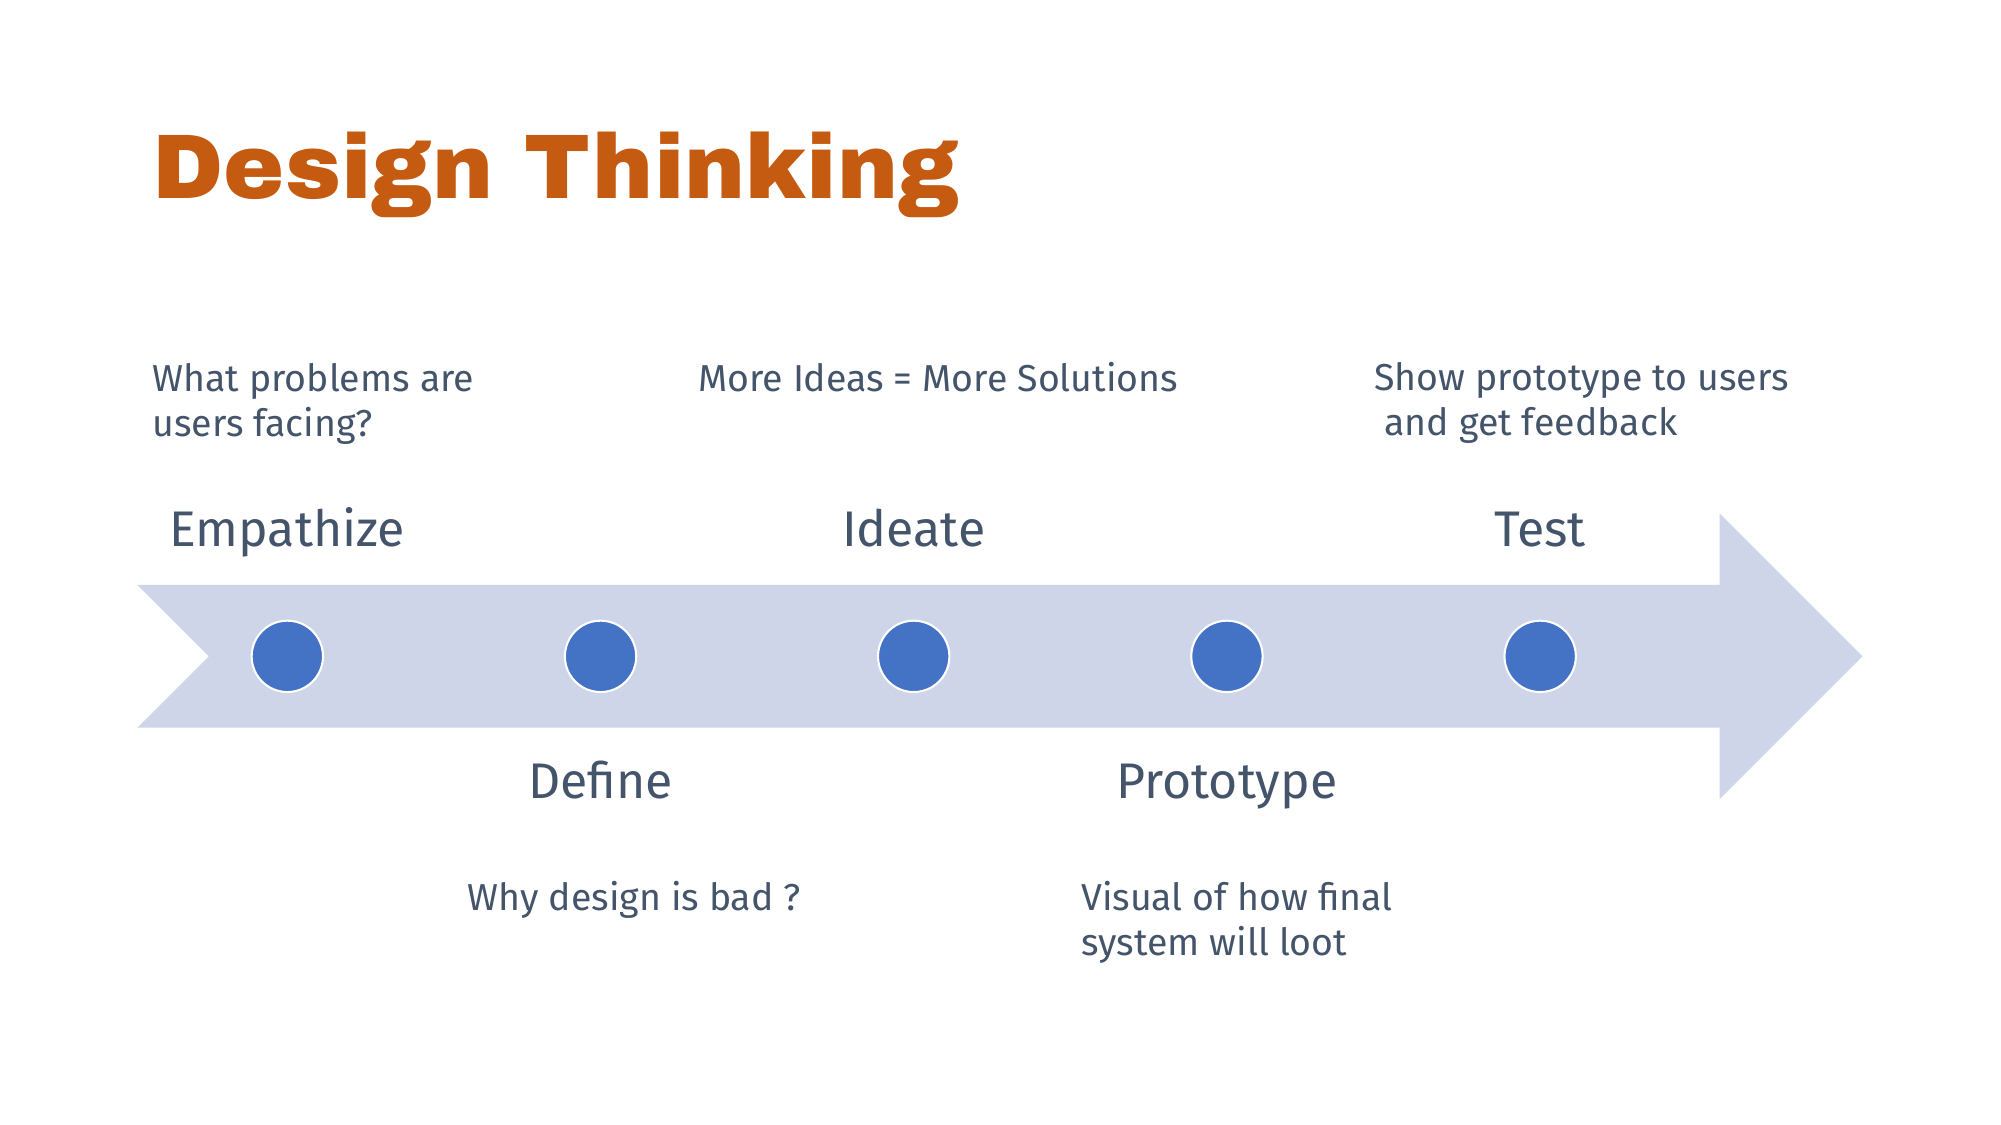

# Design Thinking
Empathize
Define
Ideate
Prototype
Test
Show prototype to users
 and get feedback
What problems are
users facing?
More Ideas = More Solutions
Why design is bad ?
Visual of how final
system will loot